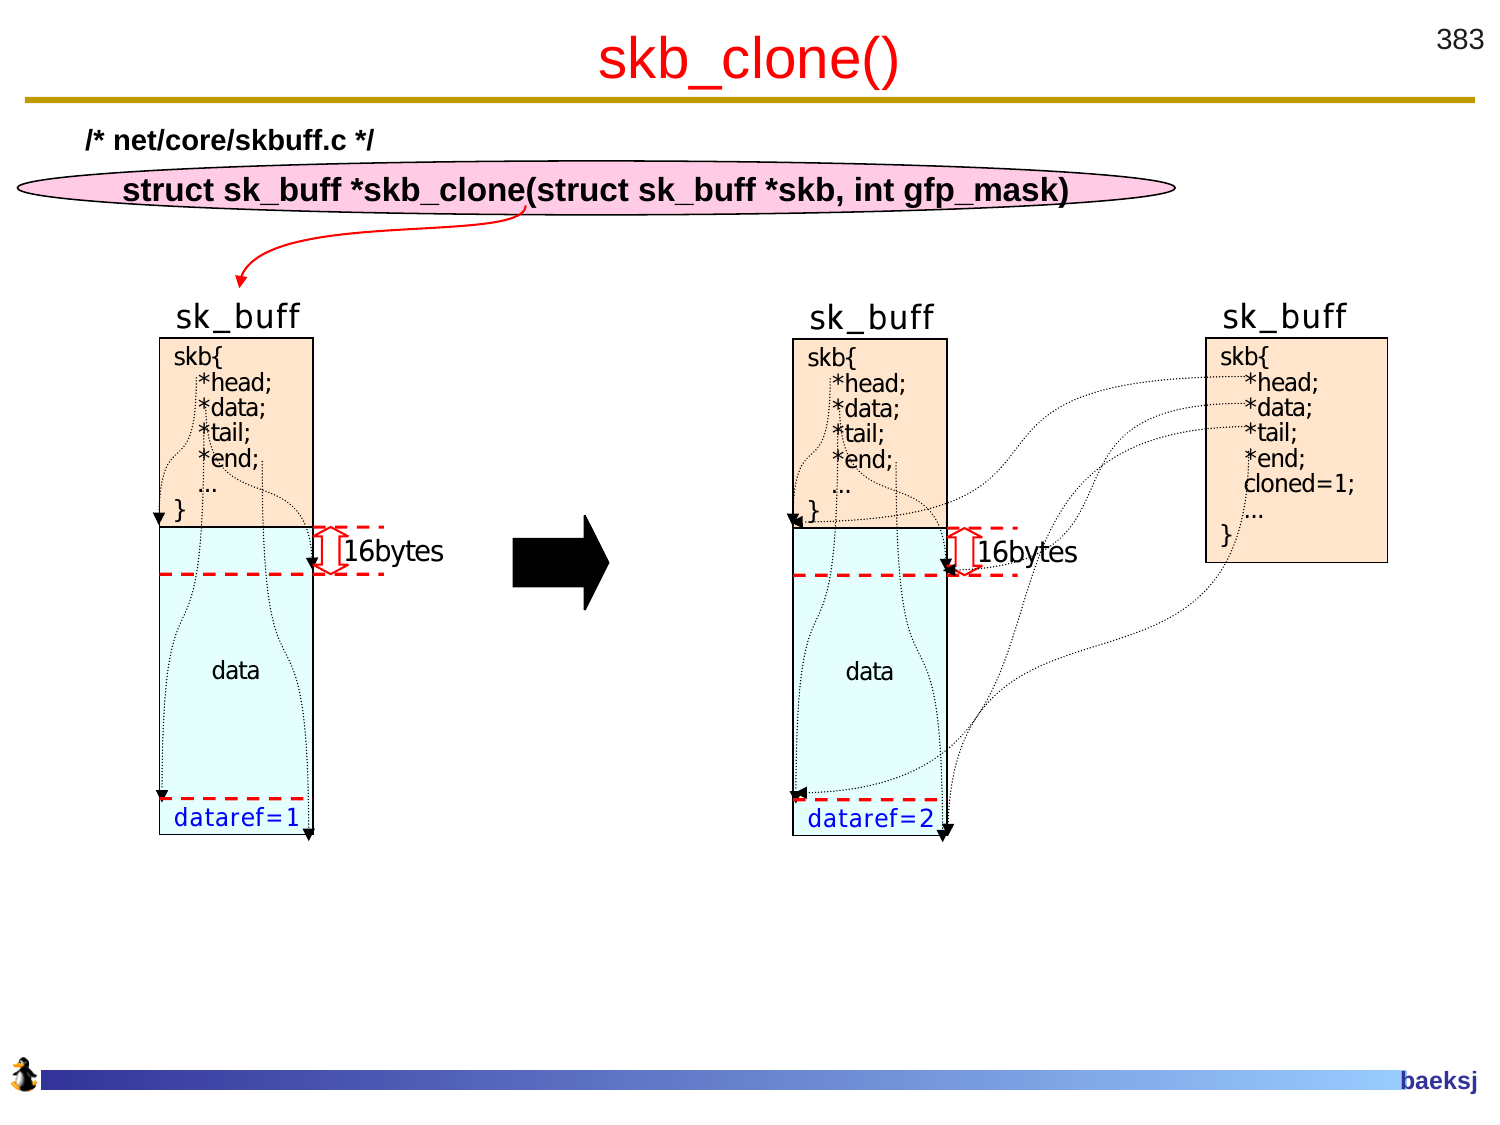

# skb_clone()
383
/* net/core/skbuff.c */
struct sk_buff *skb_clone(struct sk_buff *skb, int gfp_mask)
sk_buff
sk_buff
sk_buff
skb{
   *head;
   *data;
   *tail;
   *end;
   …
}
skb{
   *head;
   *data;
   *tail;
   *end;
   cloned=1;
   …
}
skb{
   *head;
   *data;
   *tail;
   *end;
   …
}

16bytes
16bytes

data

data

dataref=1
dataref=2